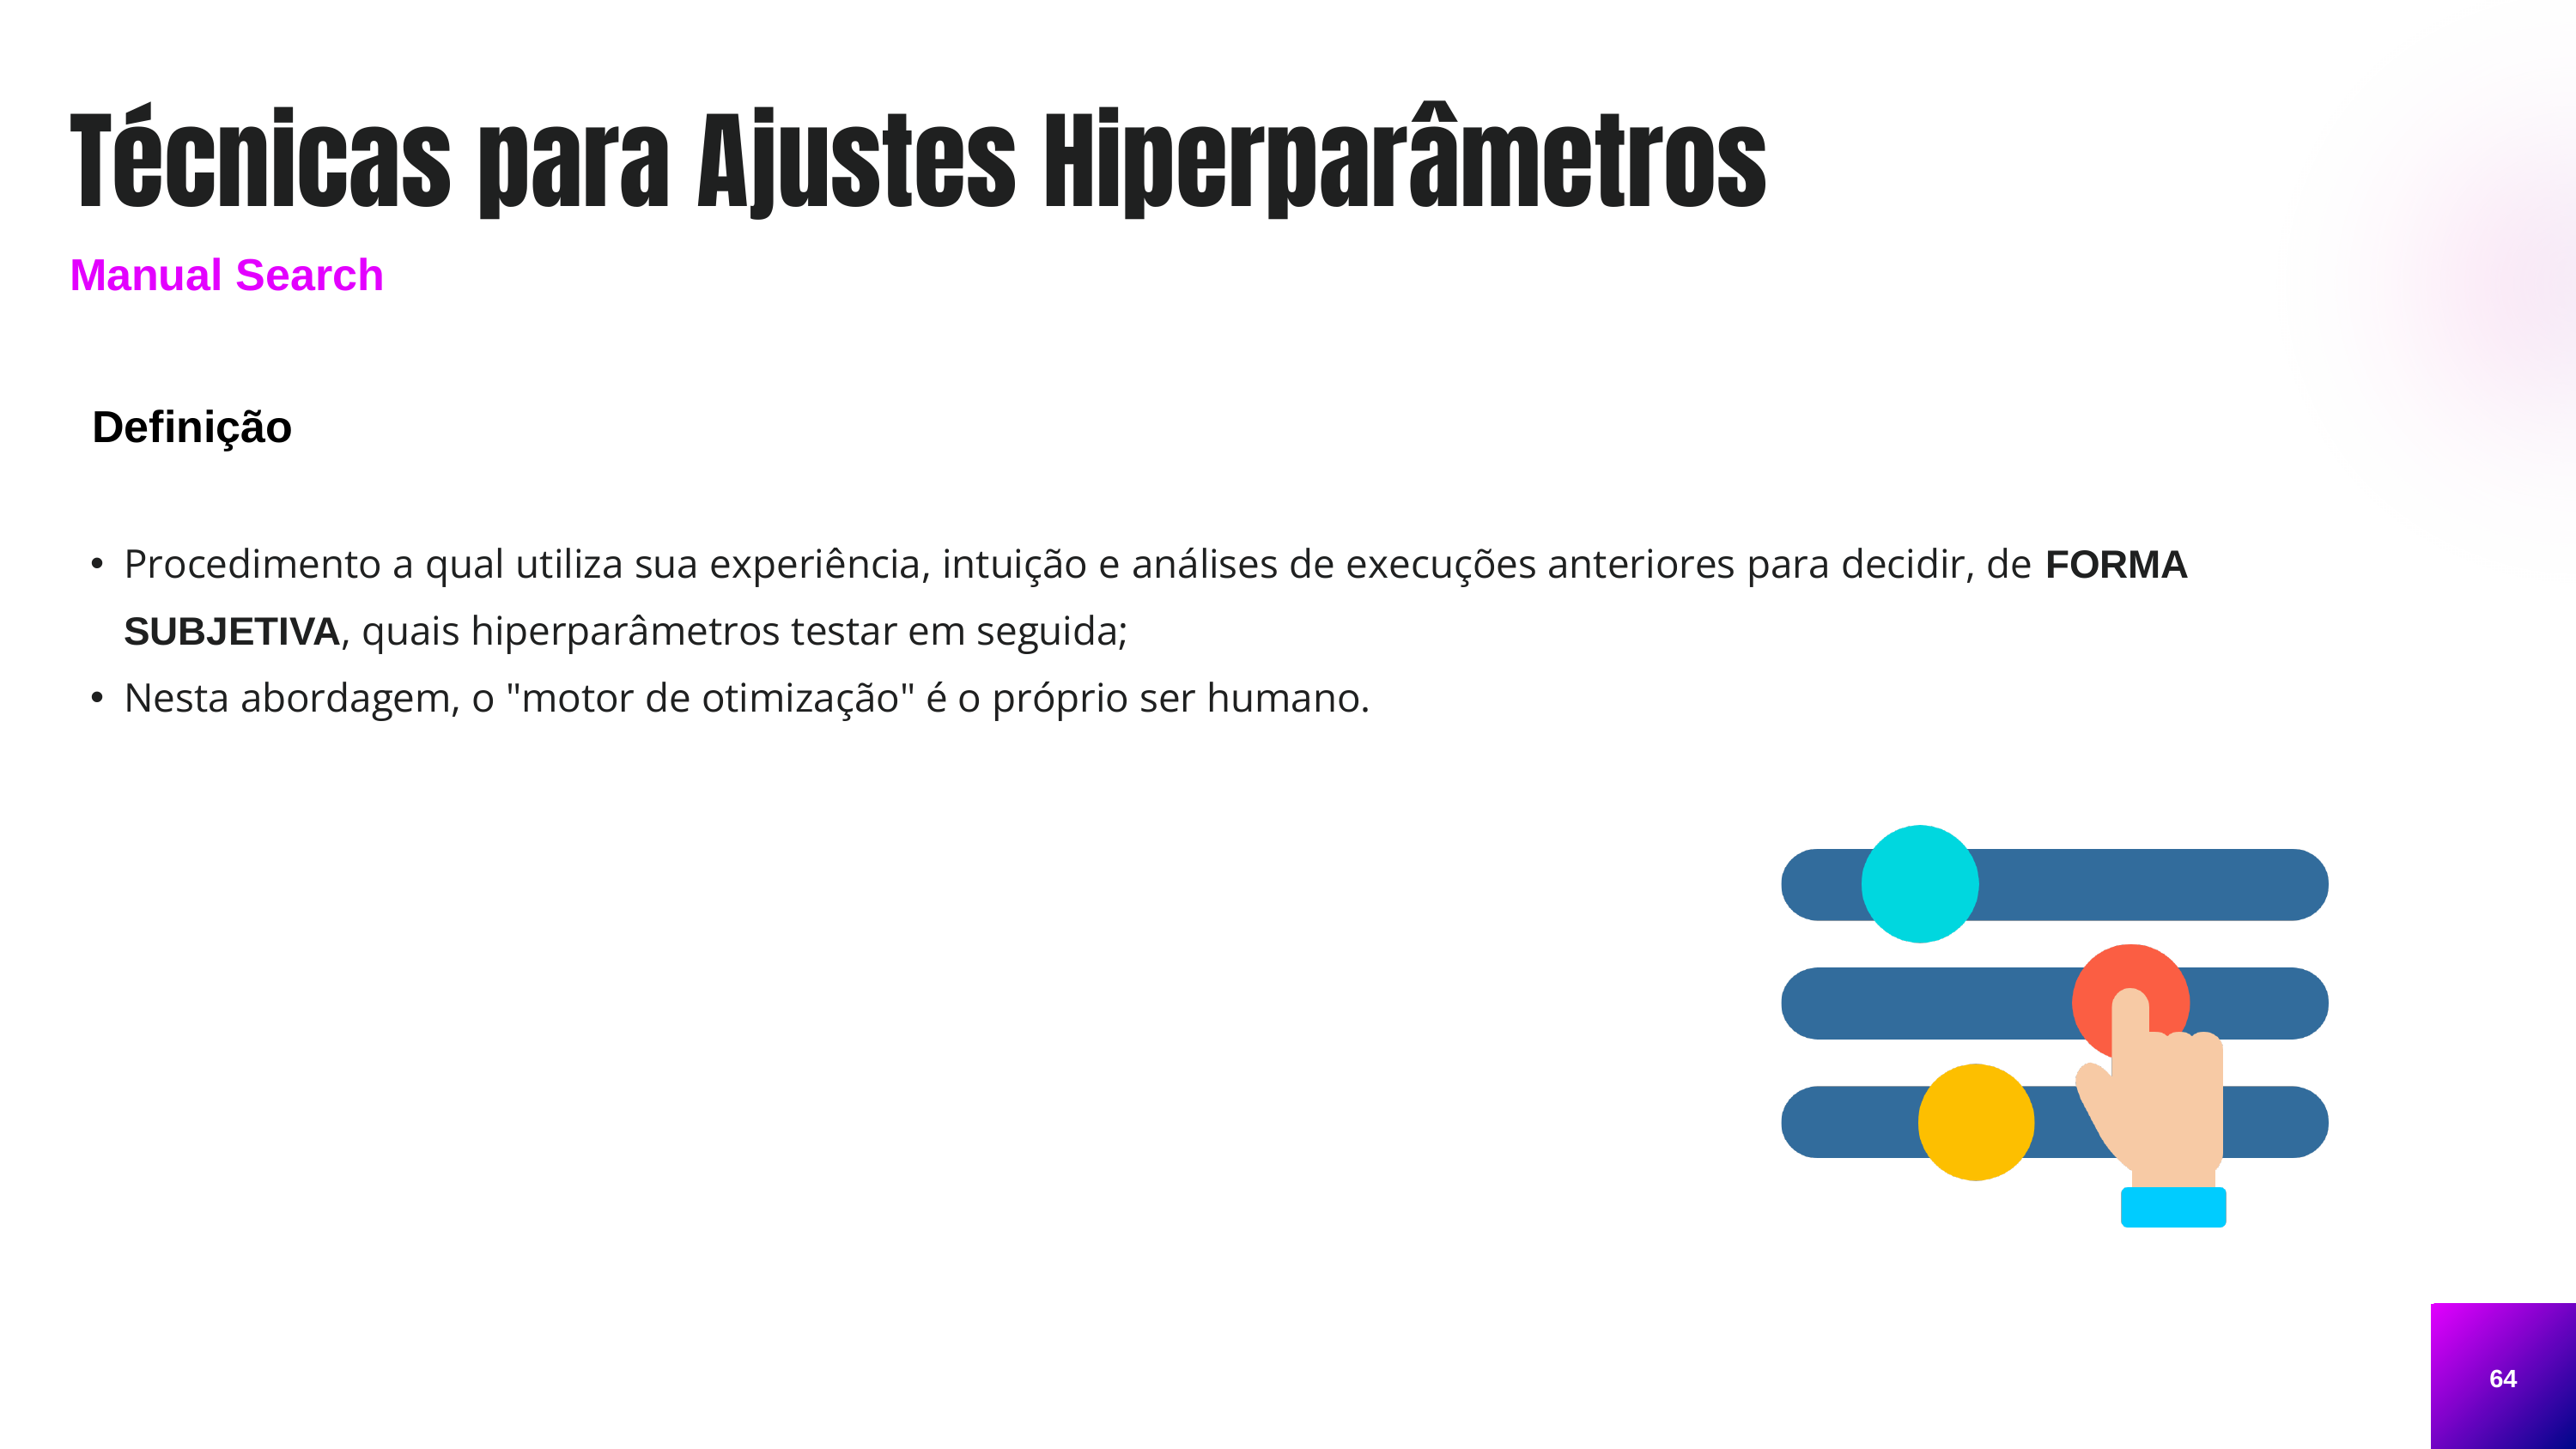

Técnicas para Ajustes Hiperparâmetros
Manual Search
Definição
Procedimento a qual utiliza sua experiência, intuição e análises de execuções anteriores para decidir, de FORMA SUBJETIVA, quais hiperparâmetros testar em seguida;
Nesta abordagem, o "motor de otimização" é o próprio ser humano.

64